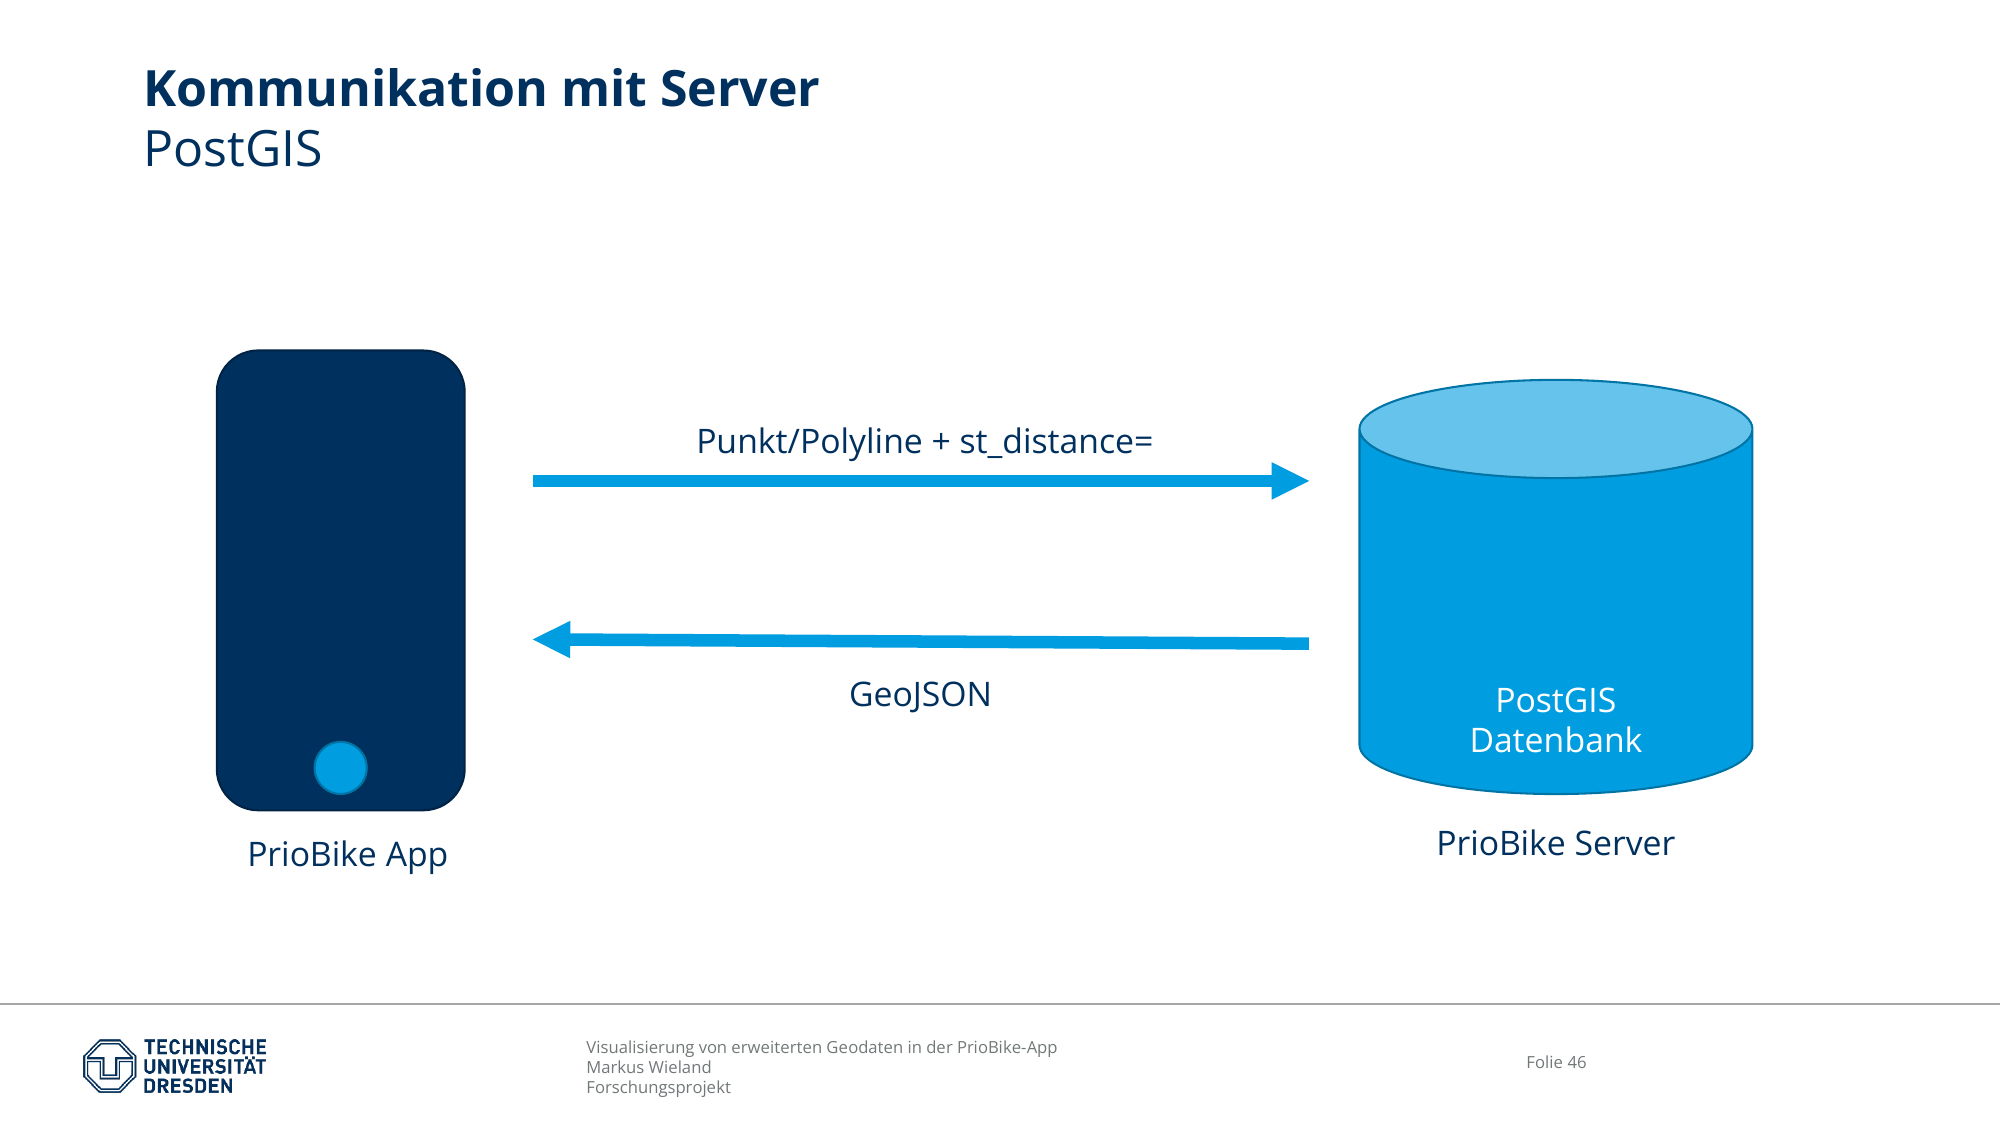

# Kommunikation mit Server PostGIS

Punkt/Polyline + st_distance=
GeoJSON
PostGIS
Datenbank

PrioBike Server
PrioBike App